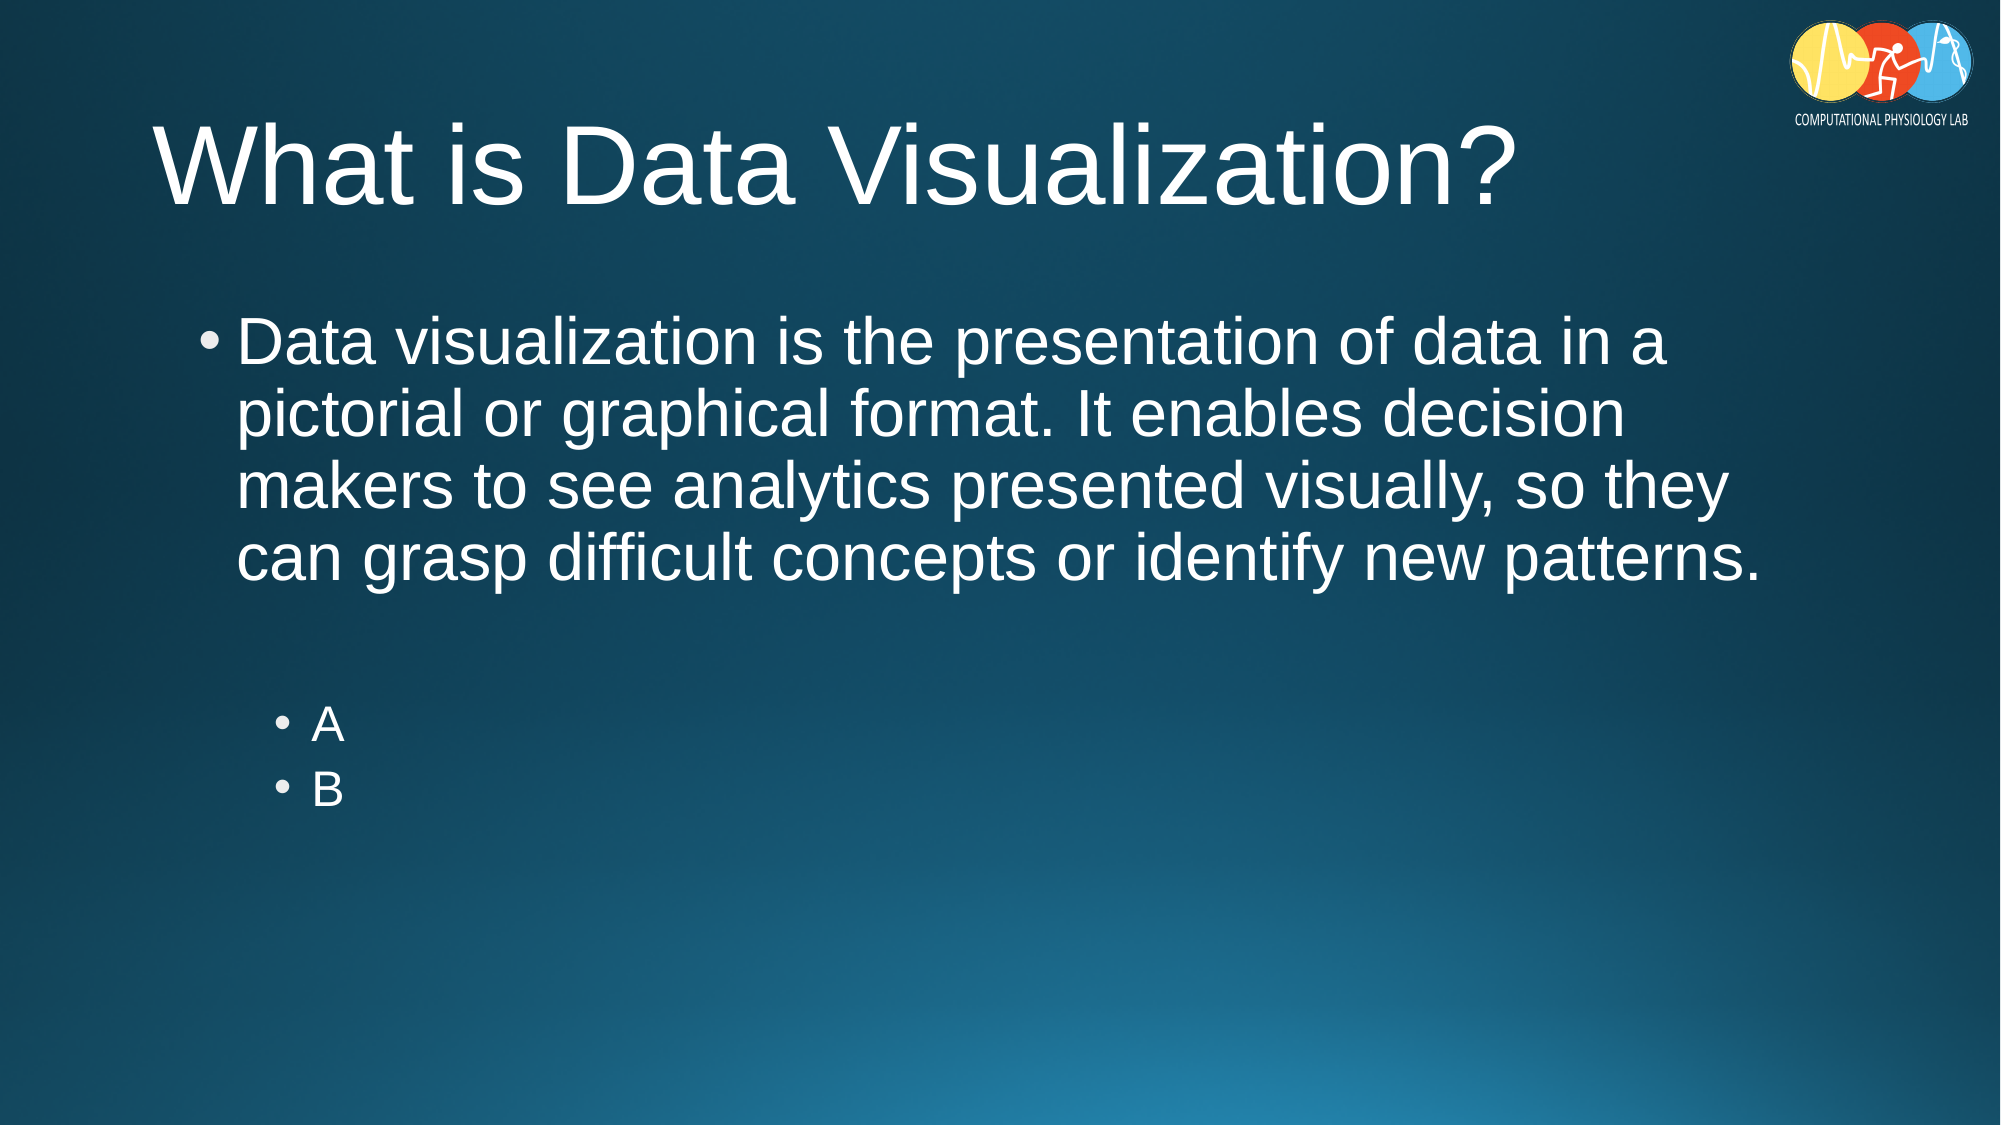

# What is Data Visualization?
Data visualization is the presentation of data in a pictorial or graphical format. It enables decision makers to see analytics presented visually, so they can grasp difficult concepts or identify new patterns.

A
B